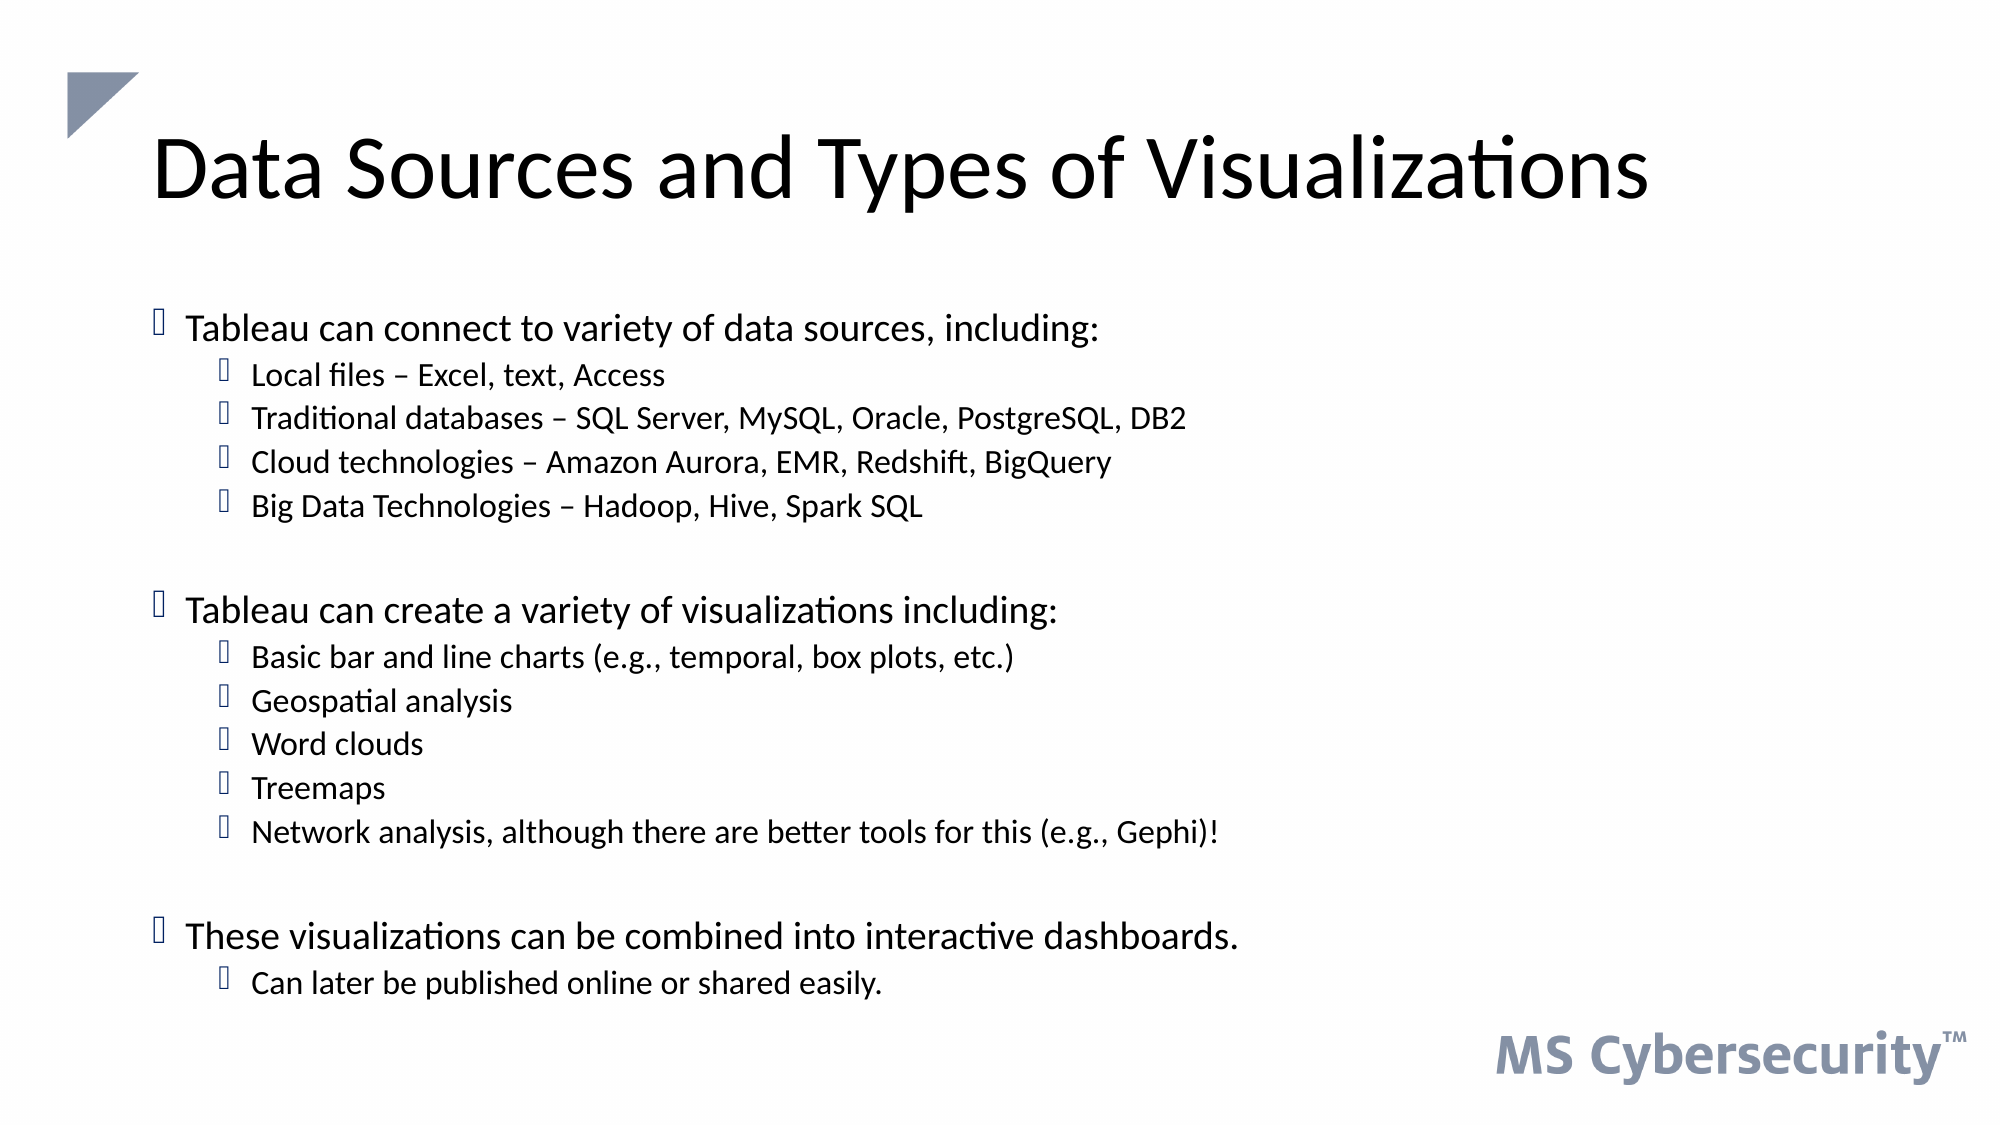

32
# Data Sources and Types of Visualizations
Tableau can connect to variety of data sources, including:
Local files – Excel, text, Access
Traditional databases – SQL Server, MySQL, Oracle, PostgreSQL, DB2
Cloud technologies – Amazon Aurora, EMR, Redshift, BigQuery
Big Data Technologies – Hadoop, Hive, Spark SQL

Tableau can create a variety of visualizations including:
Basic bar and line charts (e.g., temporal, box plots, etc.)
Geospatial analysis
Word clouds
Treemaps
Network analysis, although there are better tools for this (e.g., Gephi)!

These visualizations can be combined into interactive dashboards.
Can later be published online or shared easily.